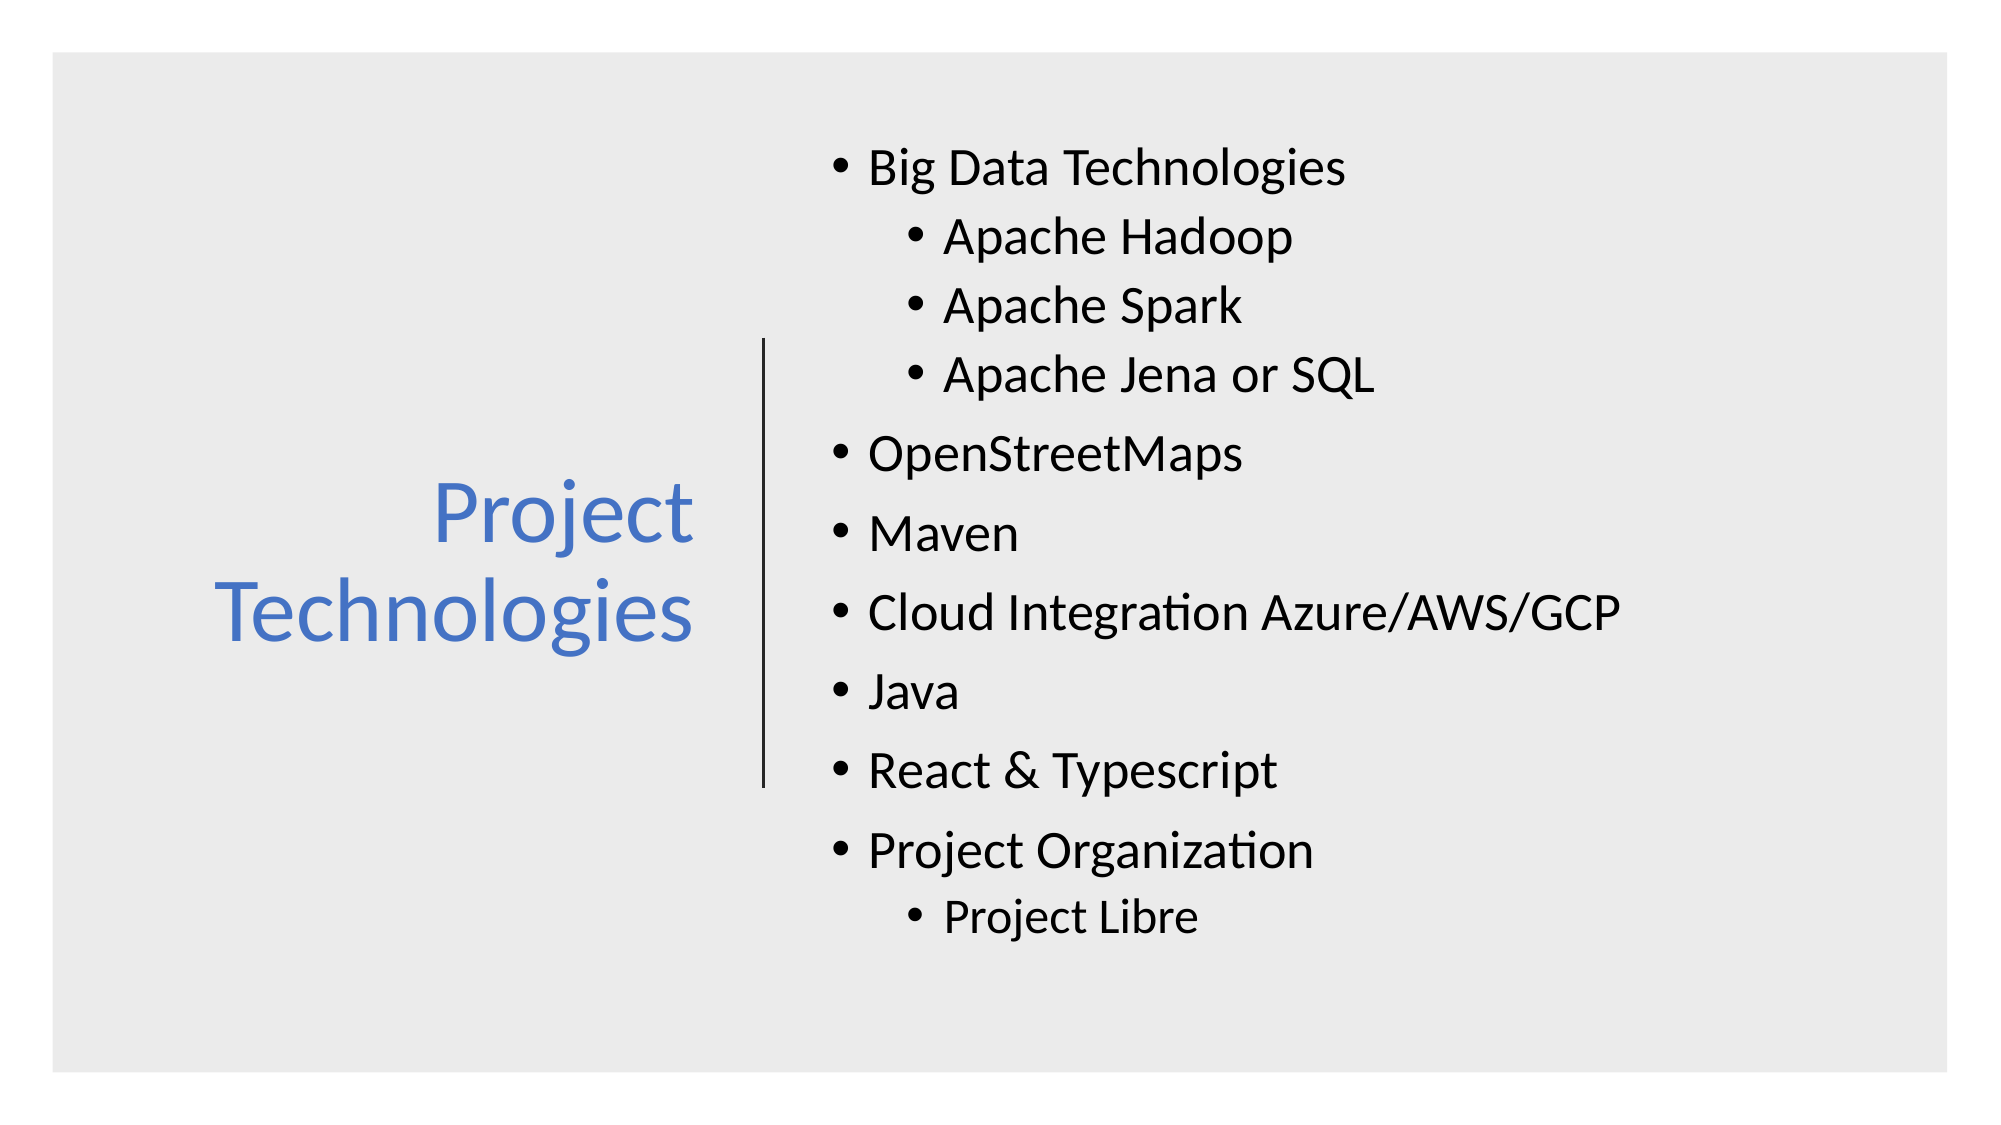

# Project Technologies

Big Data Technologies
Apache Hadoop
Apache Spark
Apache Jena or SQL
OpenStreetMaps
Maven
Cloud Integration Azure/AWS/GCP
Java
React & Typescript
Project Organization
Project Libre